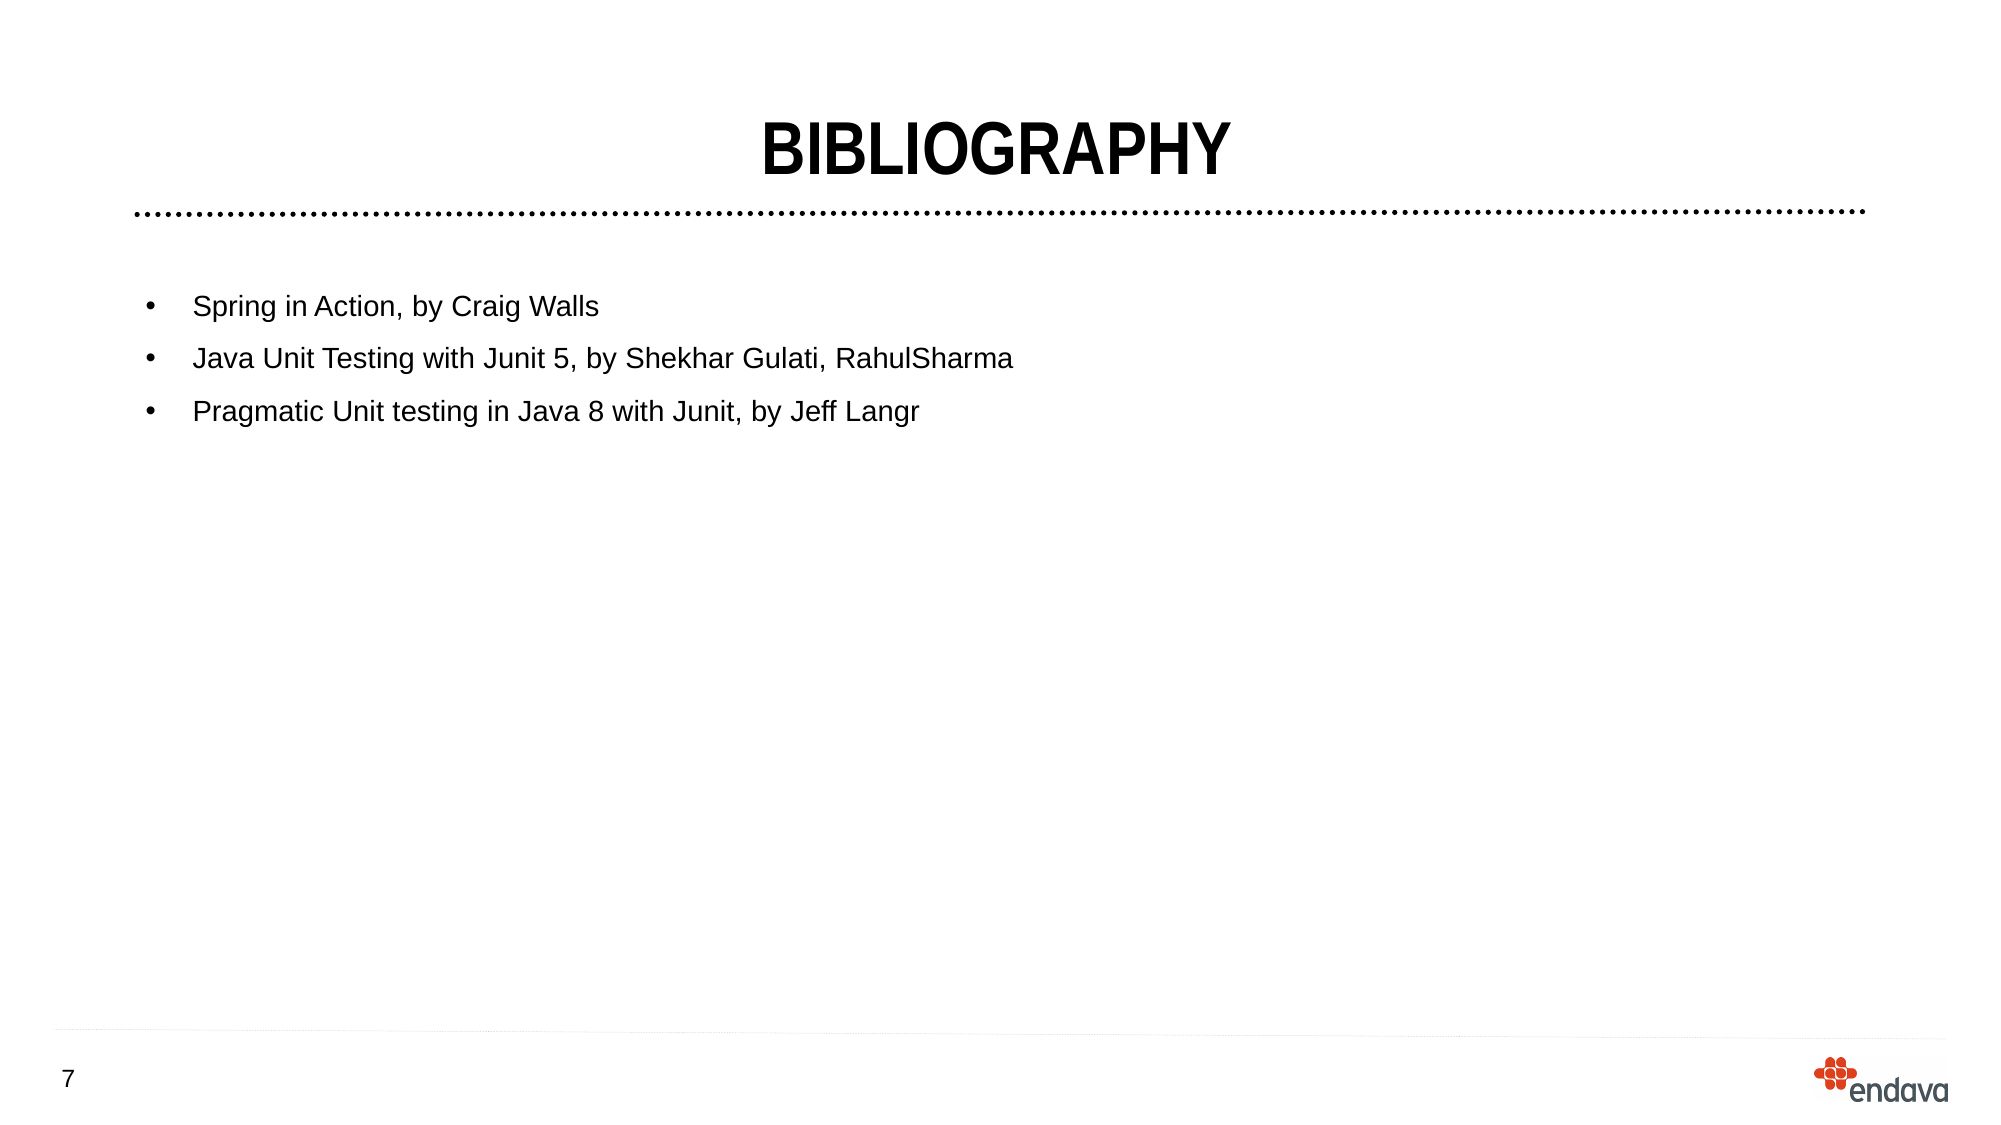

# bibliography

Spring in Action, by Craig Walls
Java Unit Testing with Junit 5, by Shekhar Gulati, RahulSharma
Pragmatic Unit testing in Java 8 with Junit, by Jeff Langr